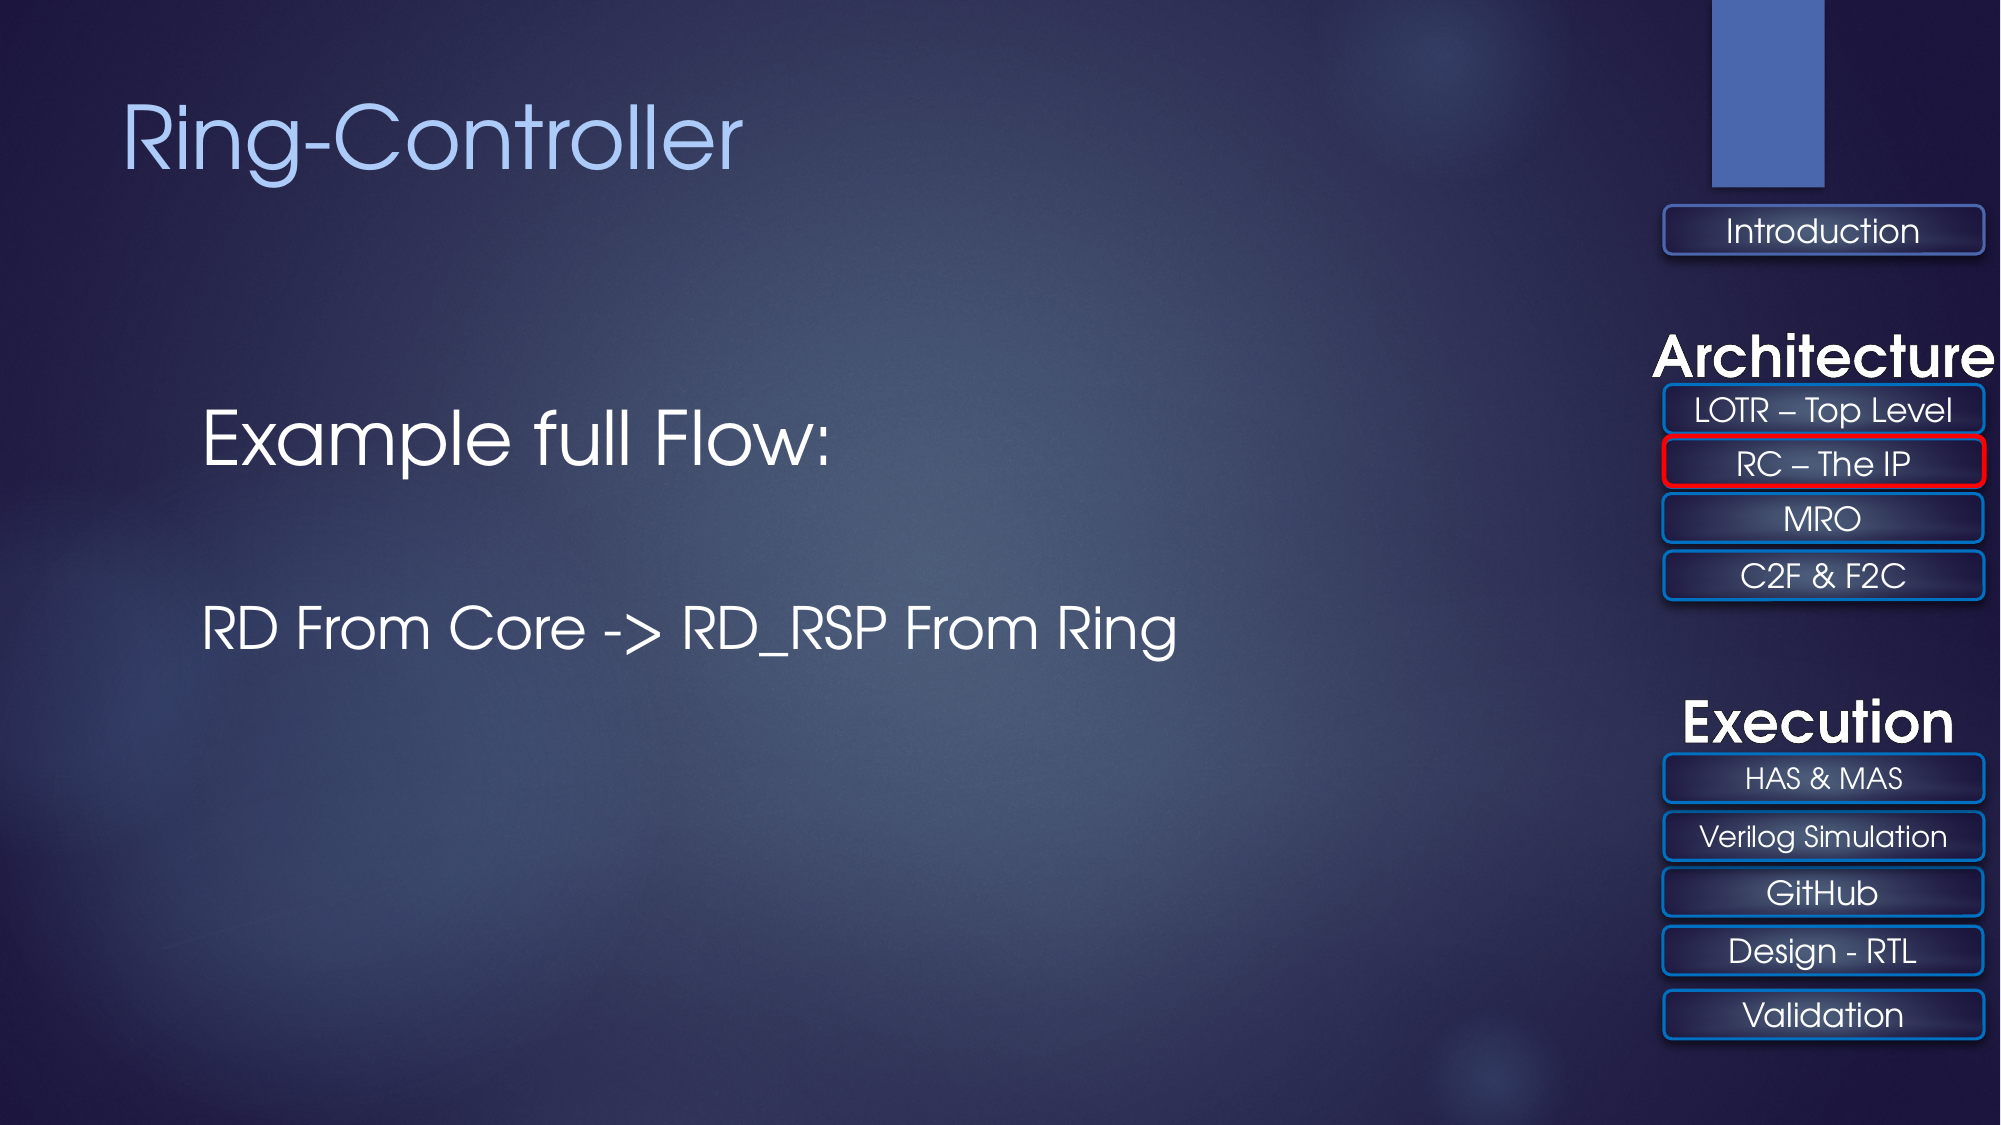

# Ring-Controller
Example full Flow:
RD From Core -> RD_RSP From Ring